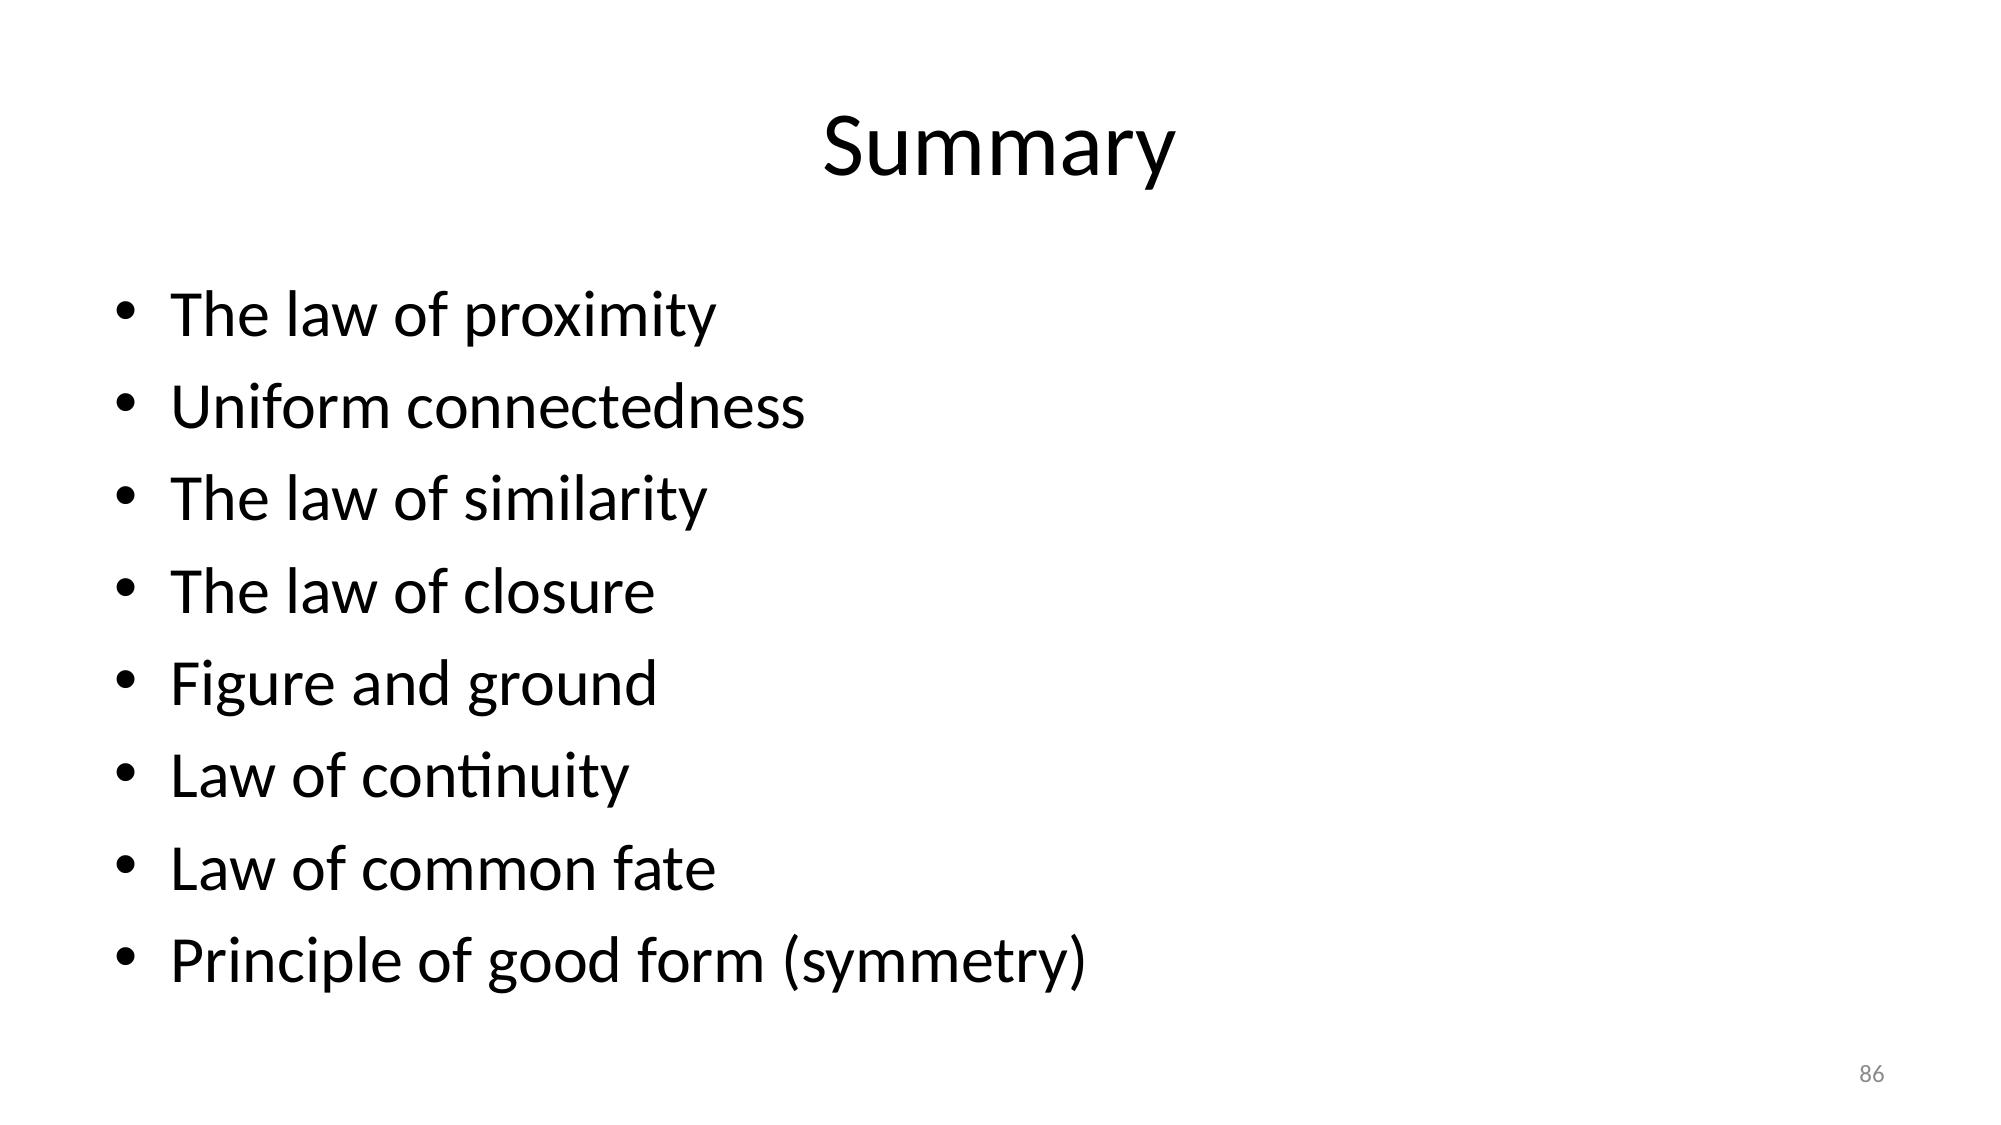

# Summary
The law of proximity
Uniform connectedness
The law of similarity
The law of closure
Figure and ground
Law of continuity
Law of common fate
Principle of good form (symmetry)

86